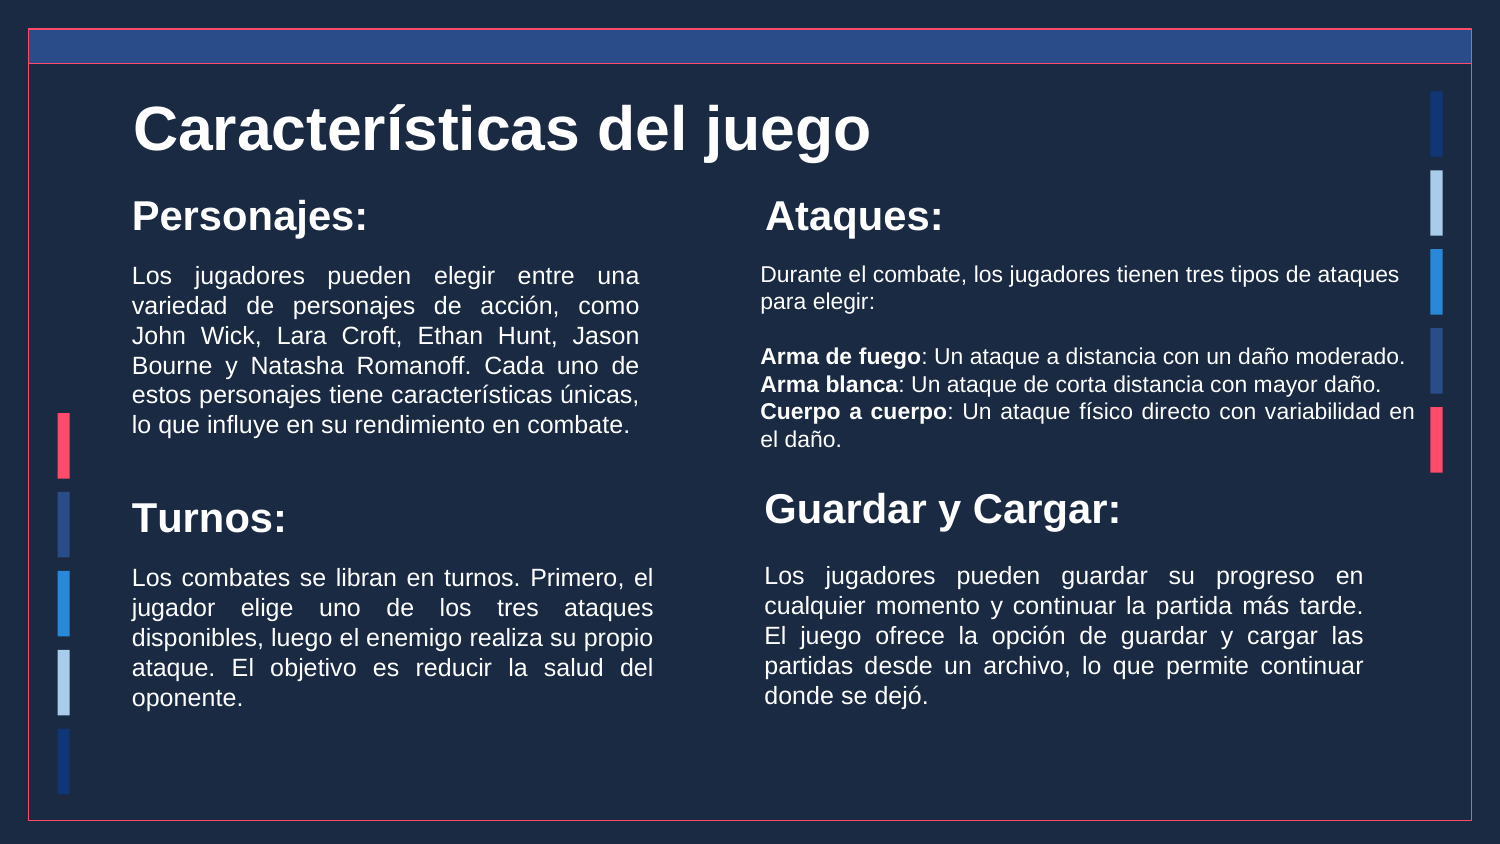

# Características del juego
Personajes:
Ataques:
Los jugadores pueden elegir entre una variedad de personajes de acción, como John Wick, Lara Croft, Ethan Hunt, Jason Bourne y Natasha Romanoff. Cada uno de estos personajes tiene características únicas, lo que influye en su rendimiento en combate.
Durante el combate, los jugadores tienen tres tipos de ataques
para elegir:

Arma de fuego: Un ataque a distancia con un daño moderado.
Arma blanca: Un ataque de corta distancia con mayor daño.
Cuerpo a cuerpo: Un ataque físico directo con variabilidad en el daño.

Guardar y Cargar:
Turnos:
Los jugadores pueden guardar su progreso en cualquier momento y continuar la partida más tarde. El juego ofrece la opción de guardar y cargar las partidas desde un archivo, lo que permite continuar donde se dejó.
Los combates se libran en turnos. Primero, el jugador elige uno de los tres ataques disponibles, luego el enemigo realiza su propio ataque. El objetivo es reducir la salud del oponente.